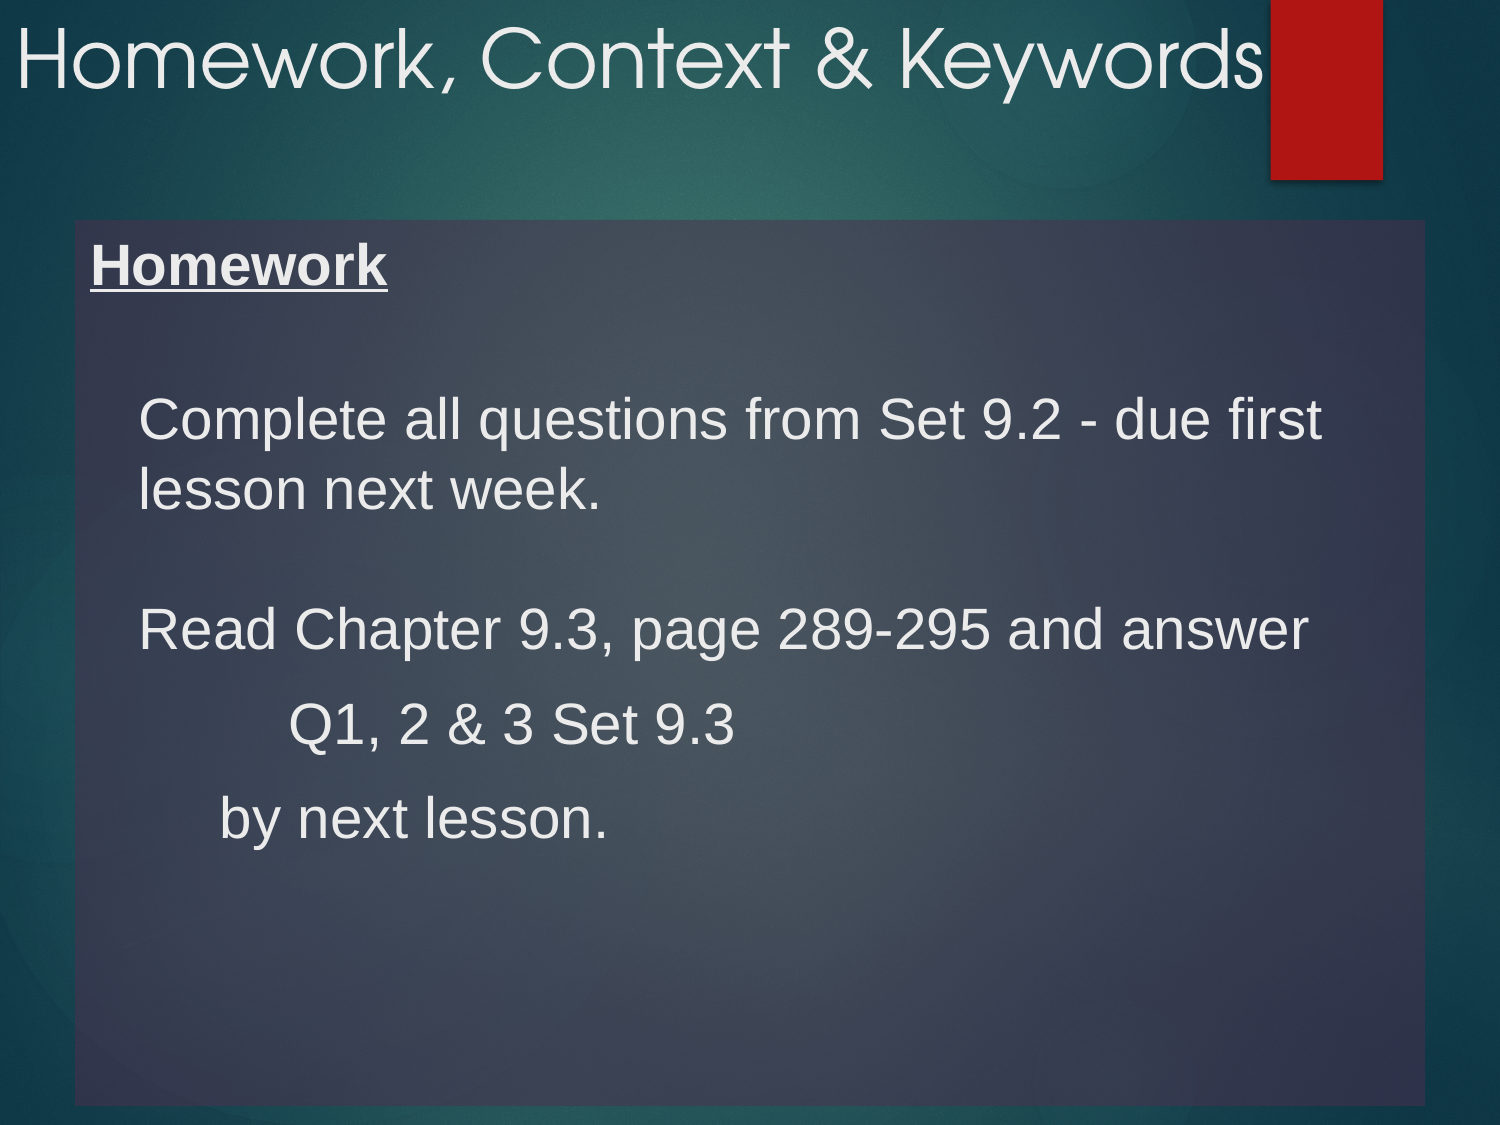

# Homework, Context & Keywords
Homework

Complete all questions from Set 9.2 - due first lesson next week.

Read Chapter 9.3, page 289-295 and answer
	Q1, 2 & 3 Set 9.3
     by next lesson.